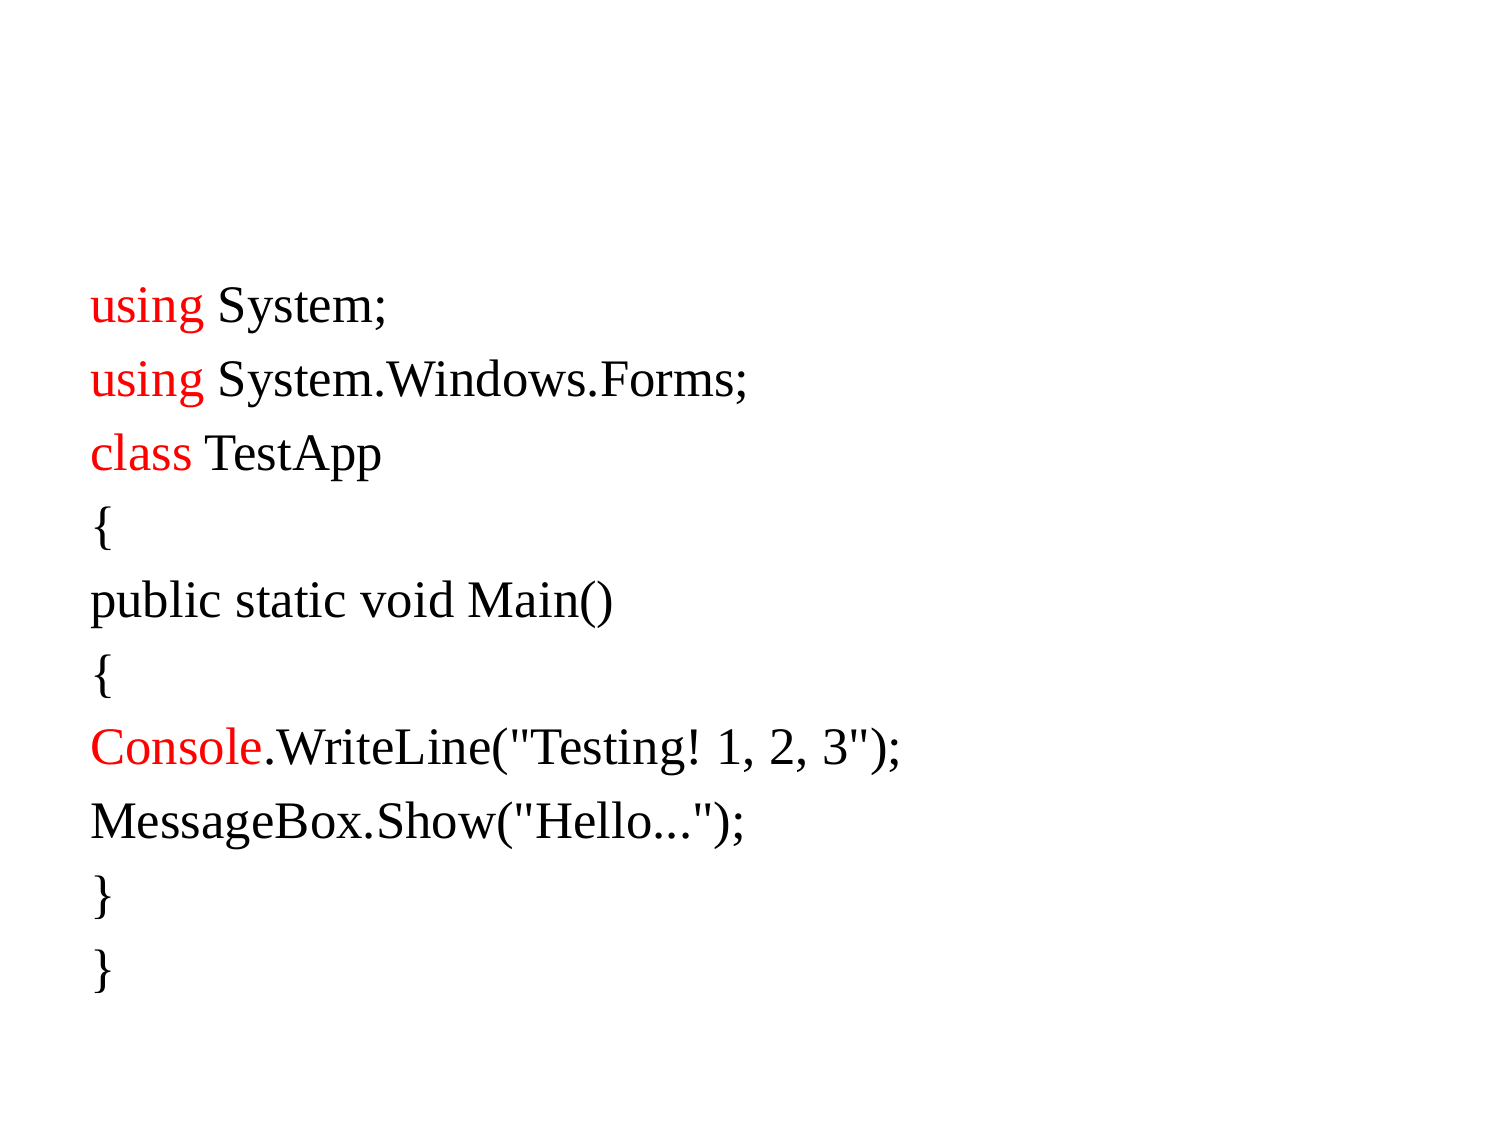

#
using System;
using System.Windows.Forms;
class TestApp
{
public static void Main()
{
Console.WriteLine("Testing! 1, 2, 3");
MessageBox.Show("Hello...");
}
}